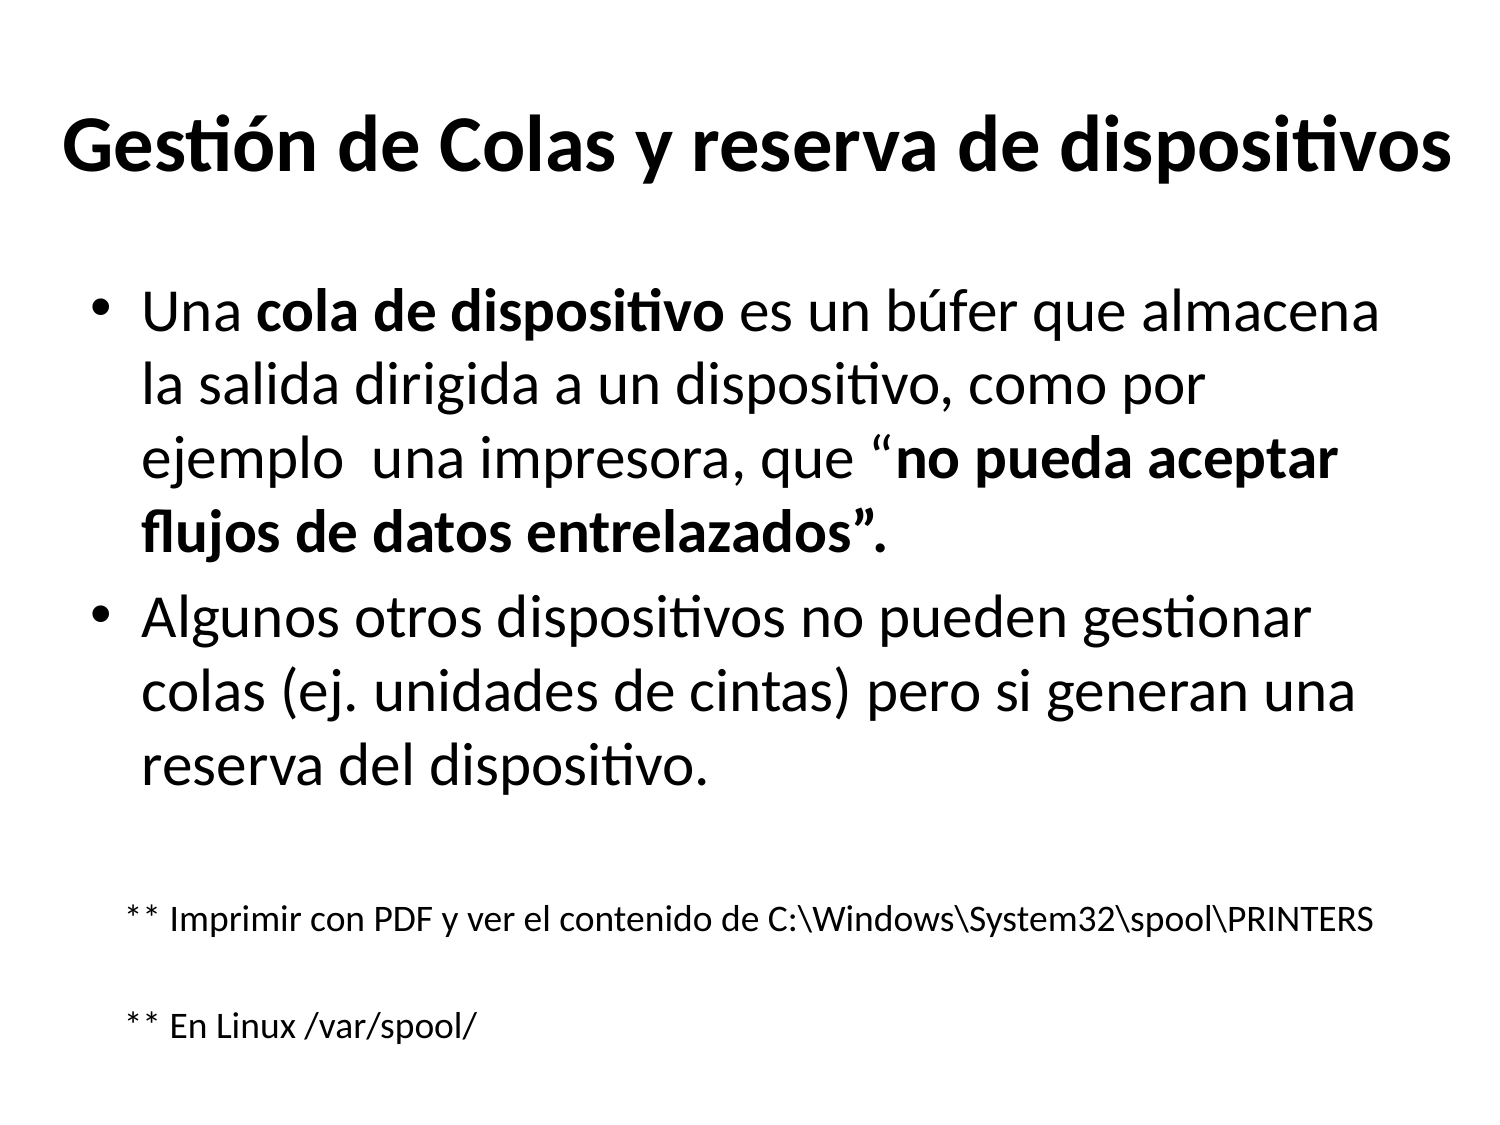

# Gestión de Colas y reserva de dispositivos
Una cola de dispositivo es un búfer que almacena la salida dirigida a un dispositivo, como por ejemplo  una impresora, que “no pueda aceptar flujos de datos entrelazados”.
Algunos otros dispositivos no pueden gestionar colas (ej. unidades de cintas) pero si generan una reserva del dispositivo.
** Imprimir con PDF y ver el contenido de C:\Windows\System32\spool\PRINTERS
** En Linux /var/spool/